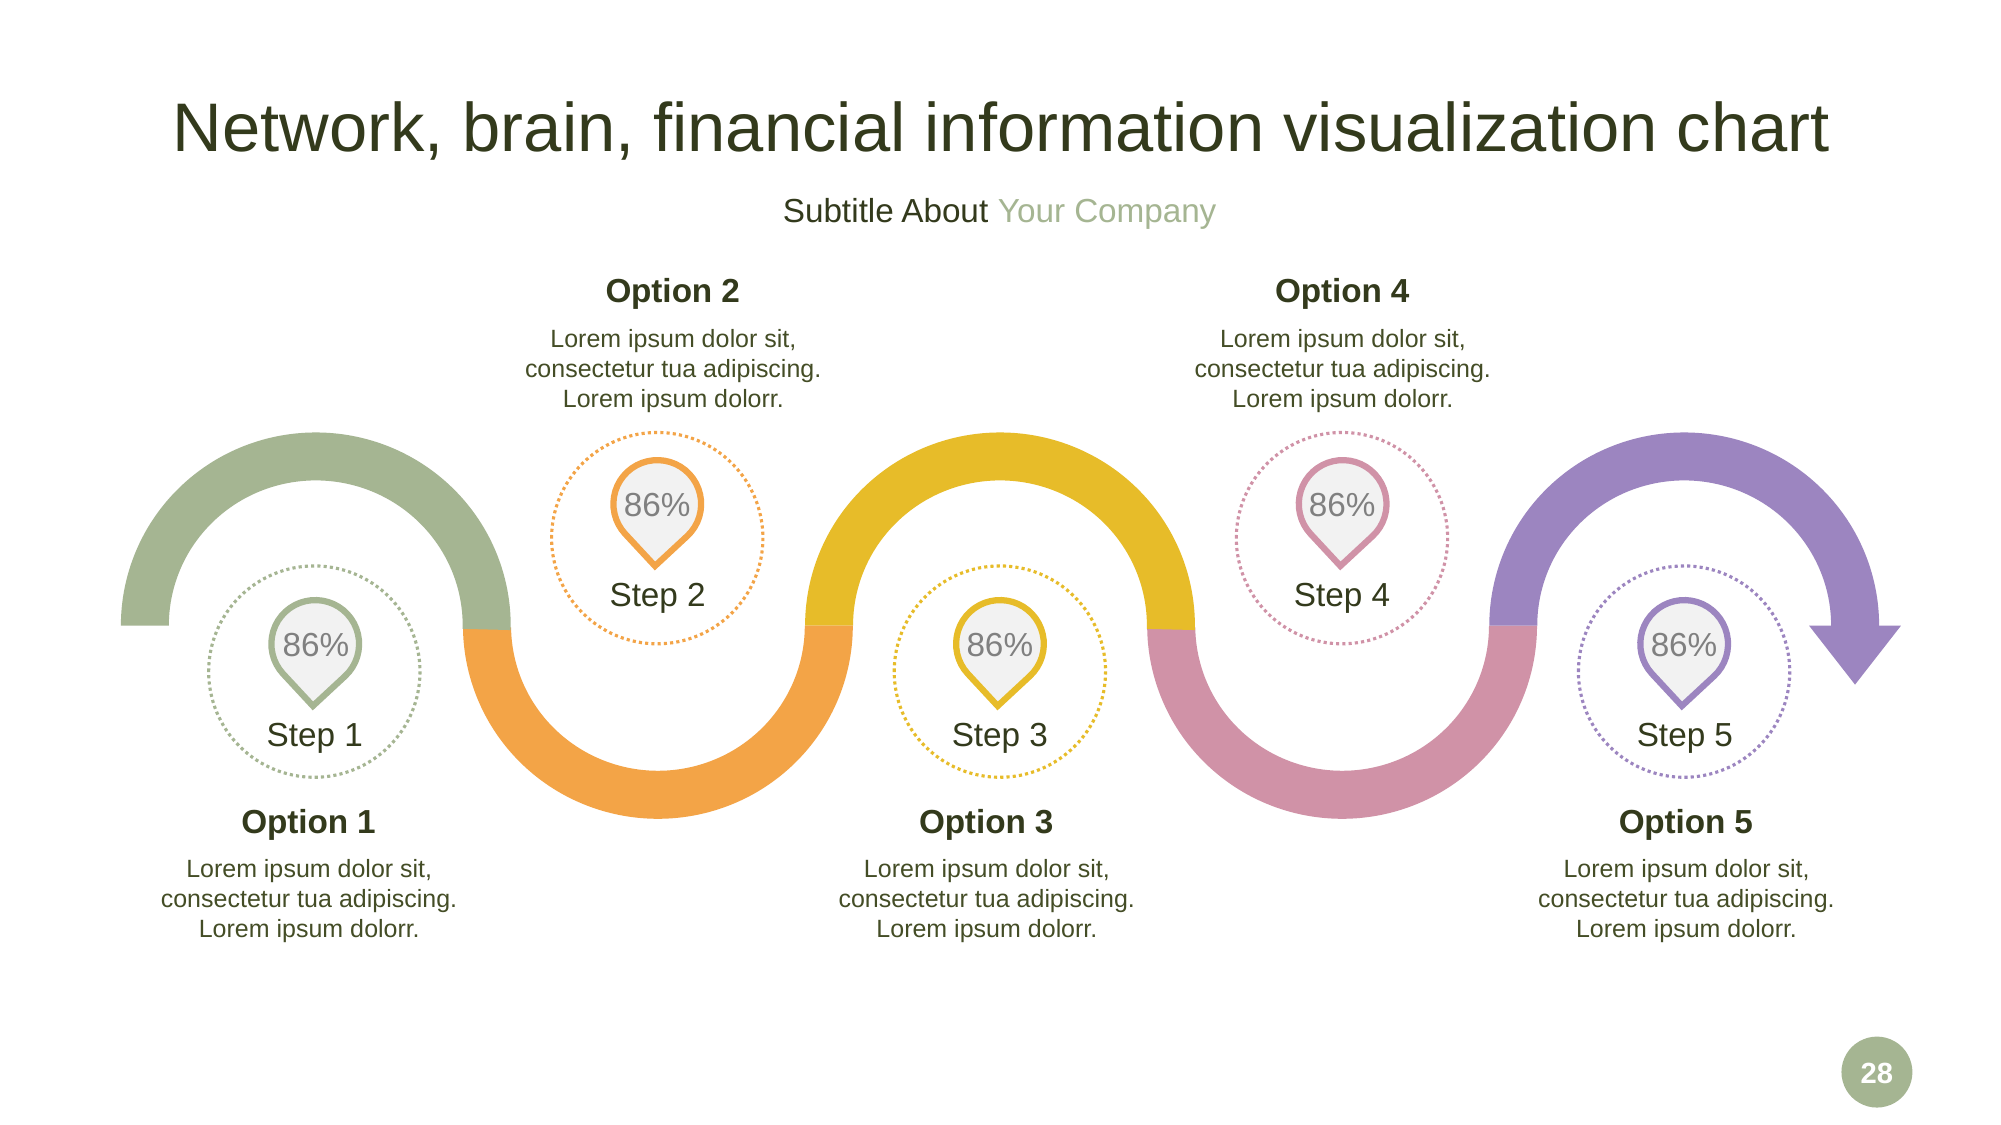

# Network, brain, financial information visualization chart
Option 2
Option 4
Lorem ipsum dolor sit, consectetur tua adipiscing. Lorem ipsum dolorr.
Lorem ipsum dolor sit, consectetur tua adipiscing. Lorem ipsum dolorr.

86%

86%

Step 2
Step 4

86%

86%

86%
Step 1
Step 3
Step 5
Option 1
Option 3
Option 5
Lorem ipsum dolor sit, consectetur tua adipiscing. Lorem ipsum dolorr.
Lorem ipsum dolor sit, consectetur tua adipiscing. Lorem ipsum dolorr.
Lorem ipsum dolor sit, consectetur tua adipiscing. Lorem ipsum dolorr.